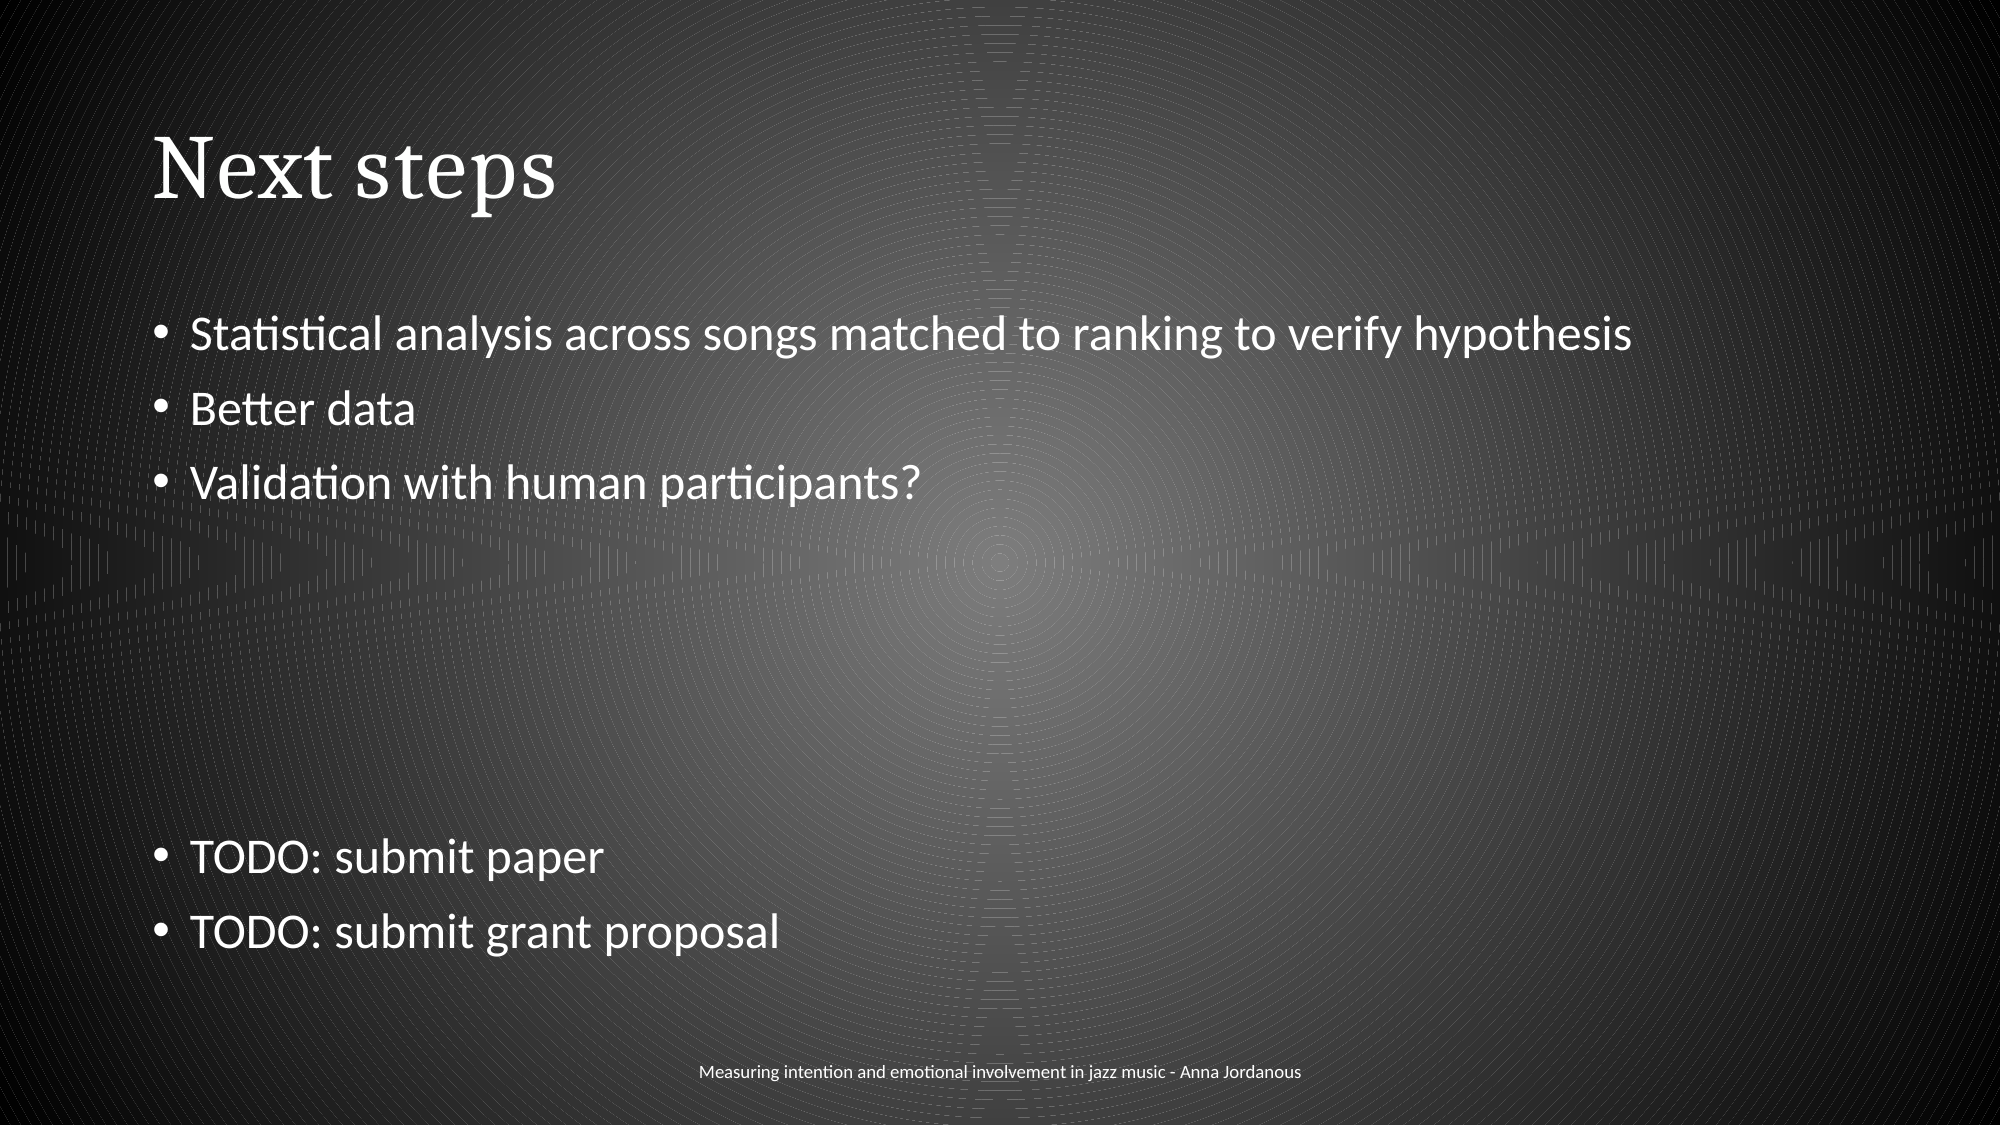

# Next steps
Statistical analysis across songs matched to ranking to verify hypothesis
Better data
Validation with human participants?

TODO: submit paper
TODO: submit grant proposal
Measuring intention and emotional involvement in jazz music - Anna Jordanous